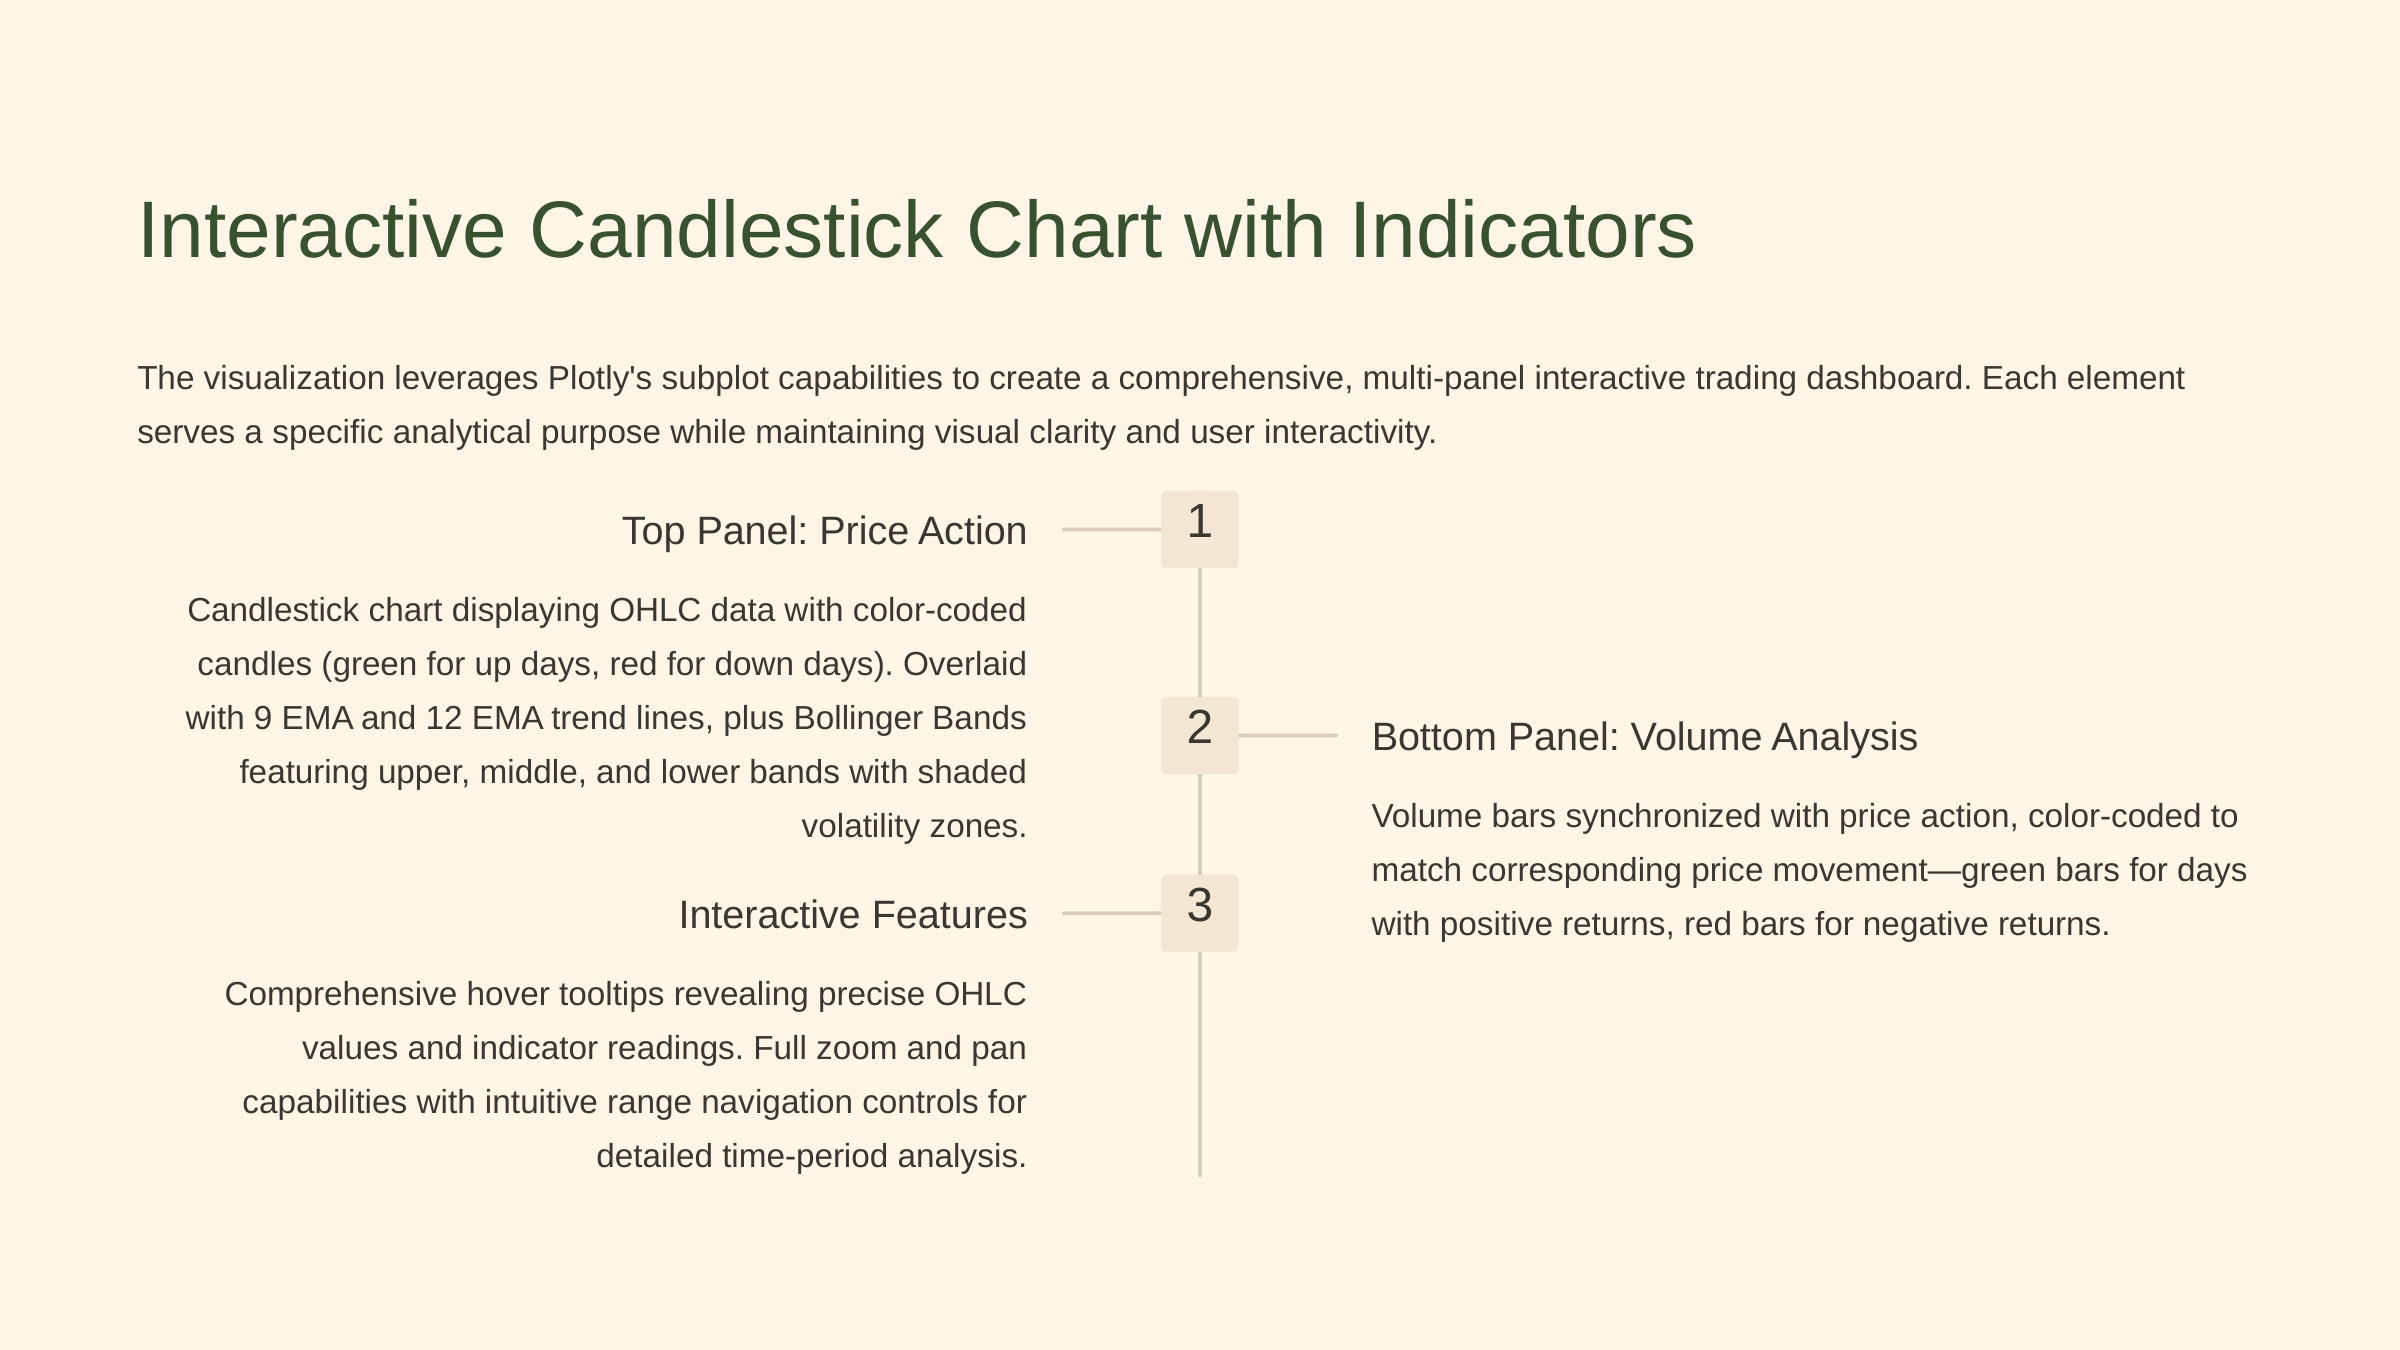

Interactive Candlestick Chart with Indicators
The visualization leverages Plotly's subplot capabilities to create a comprehensive, multi-panel interactive trading dashboard. Each element serves a specific analytical purpose while maintaining visual clarity and user interactivity.

1
Top Panel: Price Action

Candlestick chart displaying OHLC data with color-coded candles (green for up days, red for down days). Overlaid with 9 EMA and 12 EMA trend lines, plus Bollinger Bands featuring upper, middle, and lower bands with shaded volatility zones.

2
Bottom Panel: Volume Analysis

Volume bars synchronized with price action, color-coded to match corresponding price movement—green bars for days with positive returns, red bars for negative returns.

3
Interactive Features

Comprehensive hover tooltips revealing precise OHLC values and indicator readings. Full zoom and pan capabilities with intuitive range navigation controls for detailed time-period analysis.